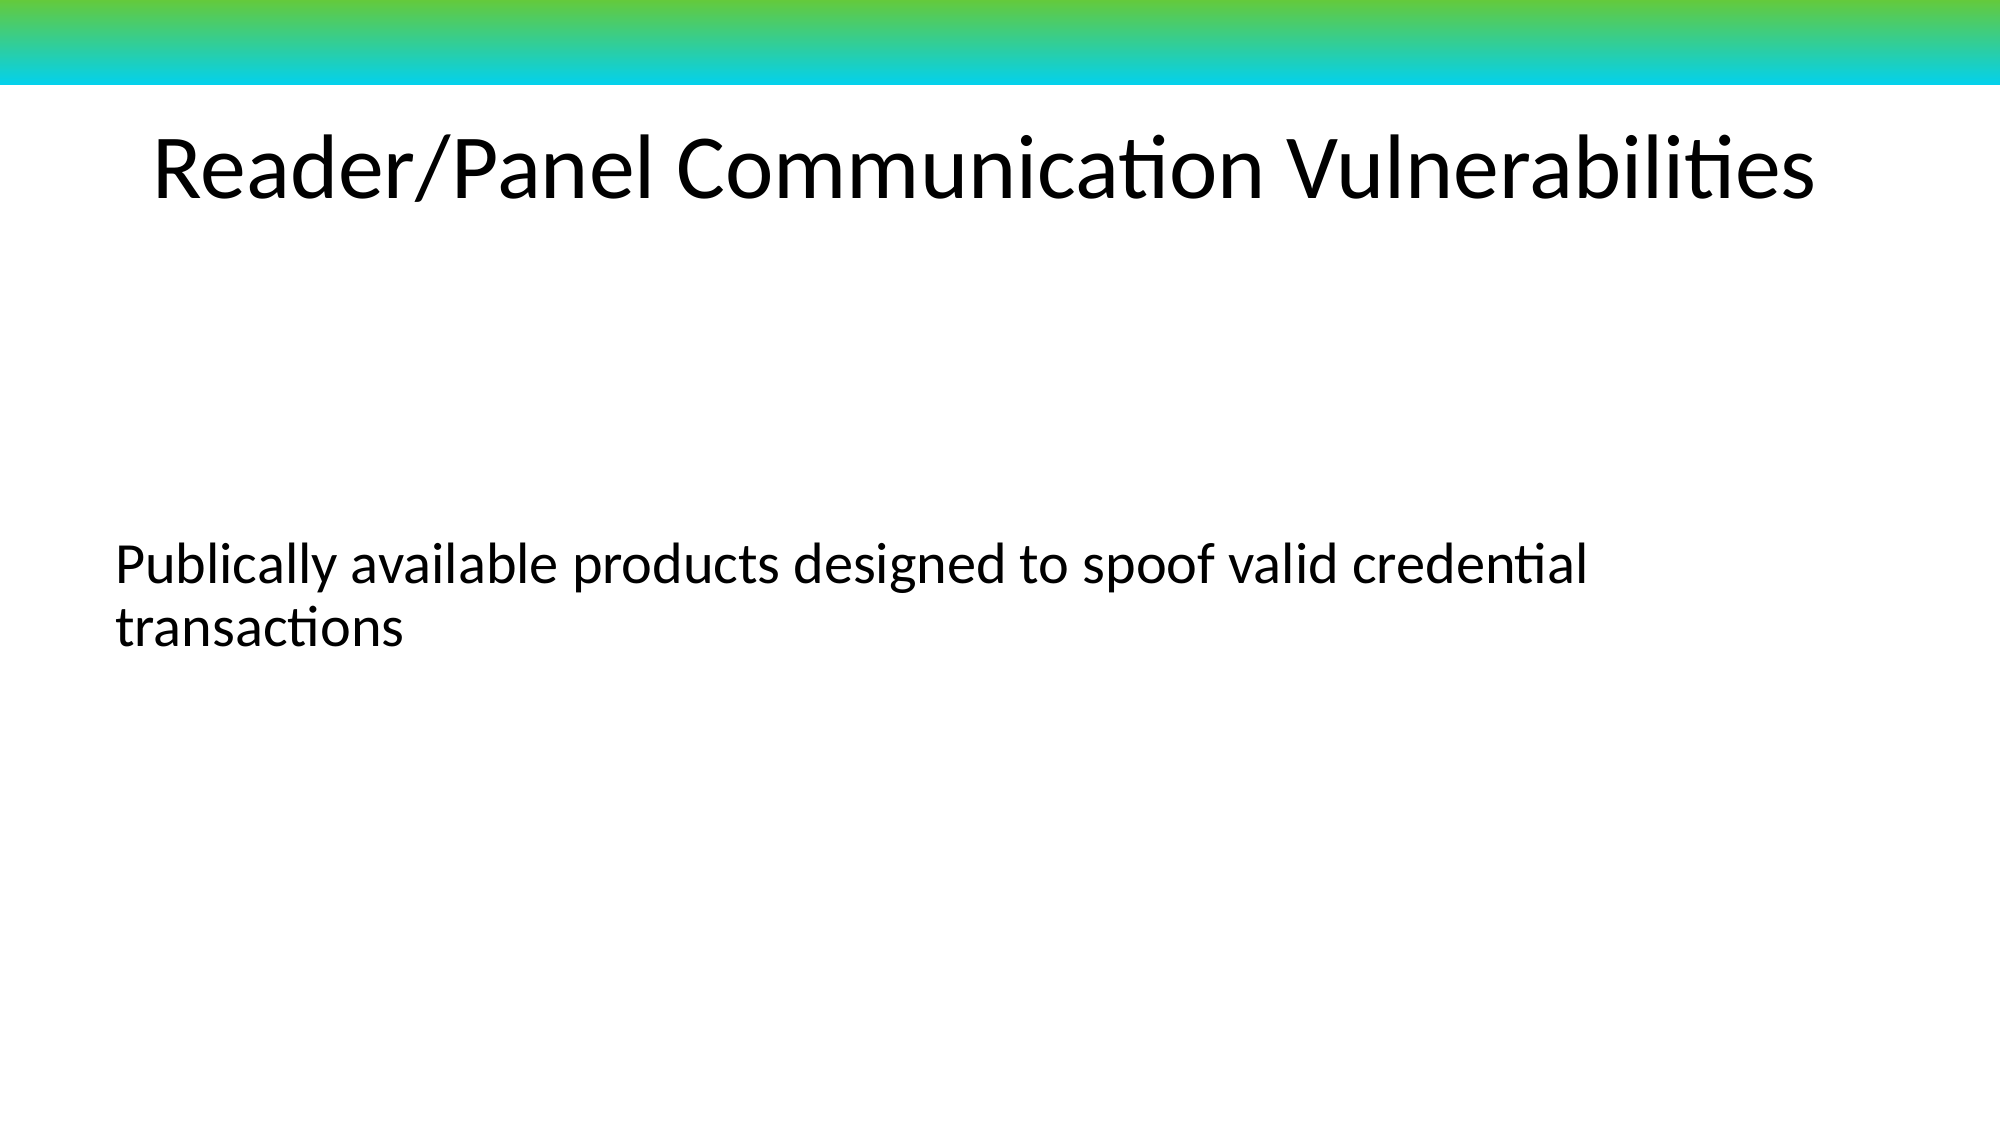

# Reader/Panel Communication Vulnerabilities

Publically available products designed to spoof valid credential transactions